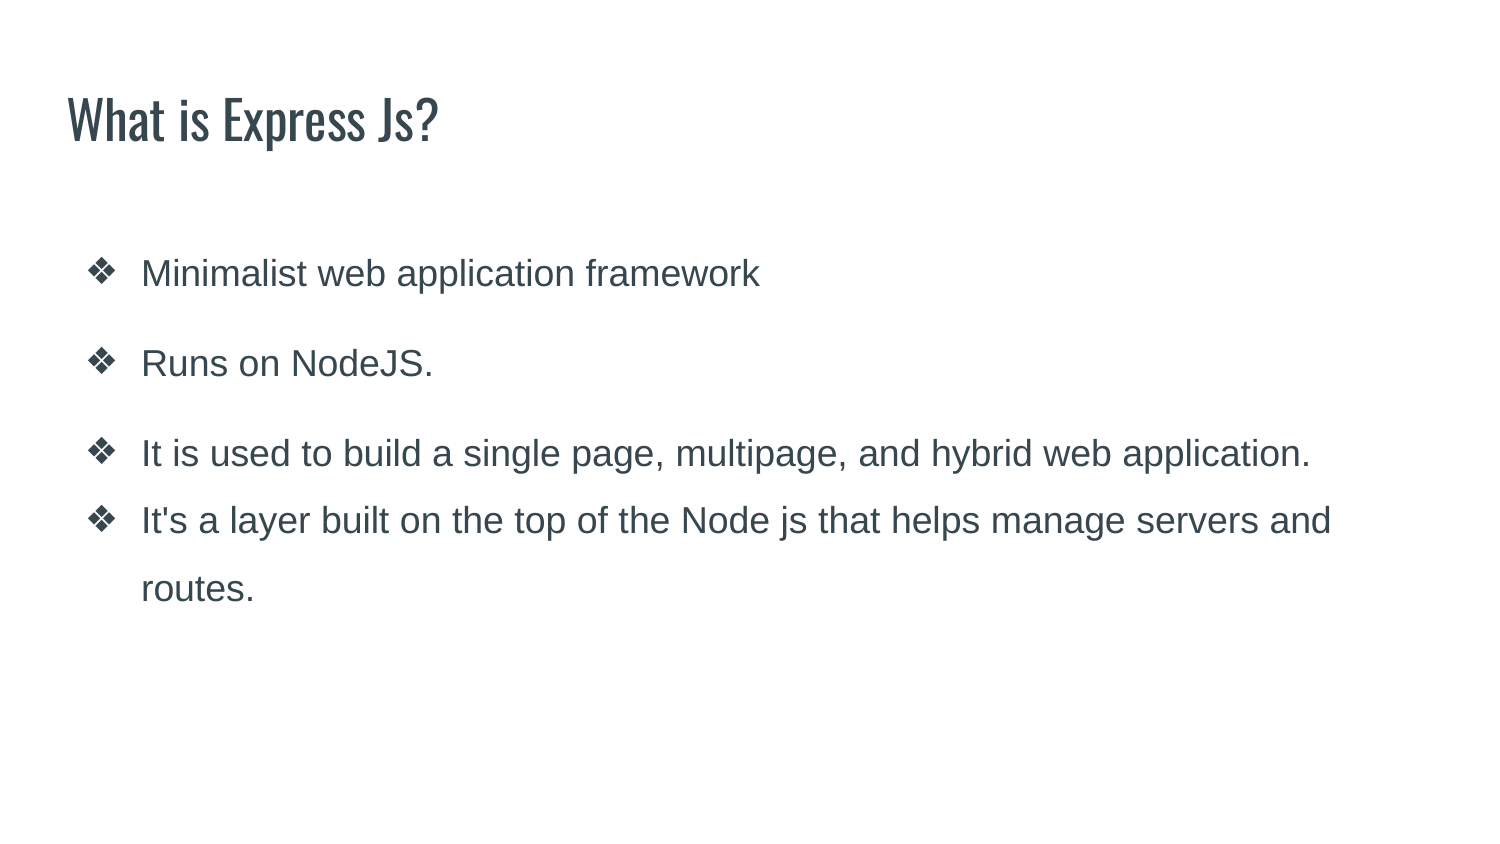

# What is Express Js?
Minimalist web application framework
Runs on NodeJS.
It is used to build a single page, multipage, and hybrid web application.
It's a layer built on the top of the Node js that helps manage servers and routes.